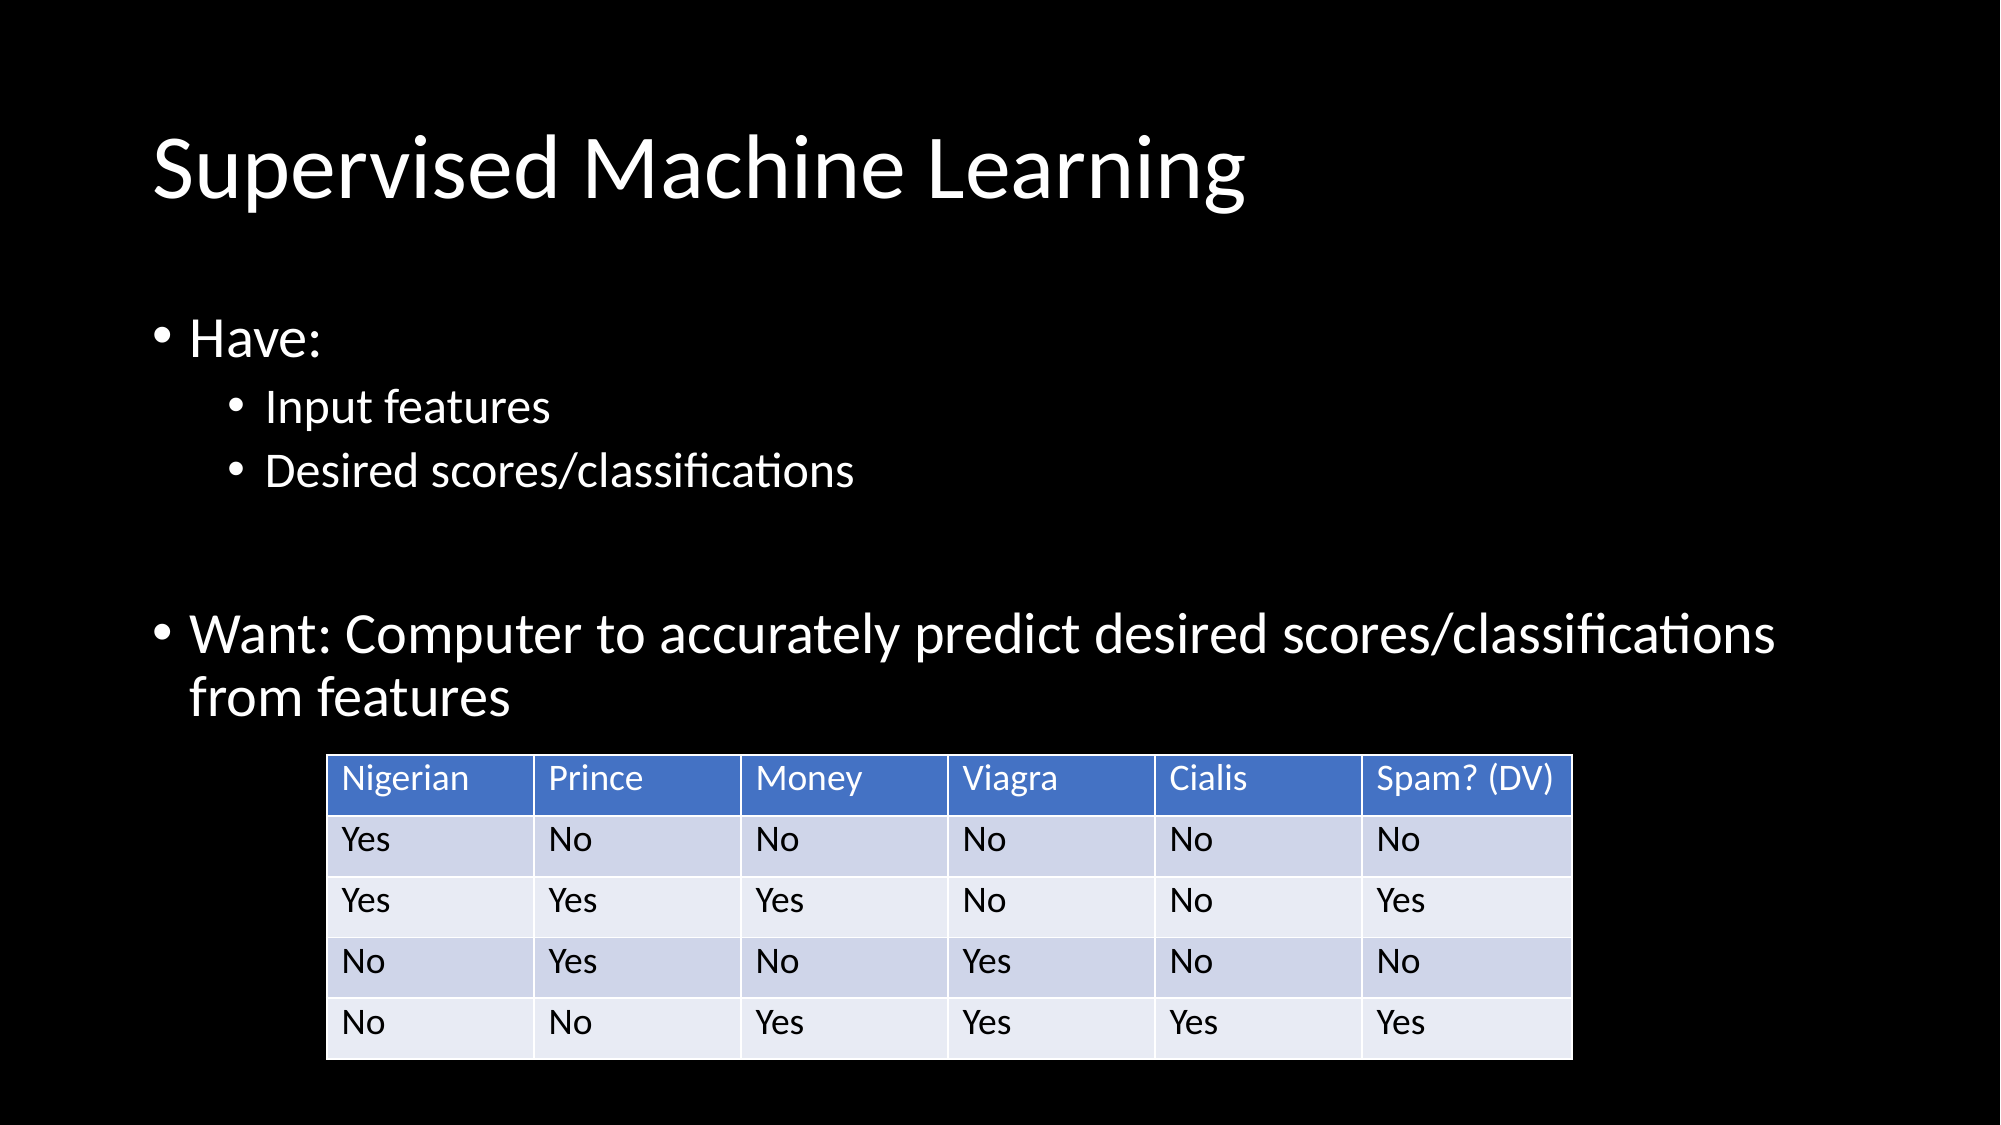

# Supervised Machine Learning
Have:
Input features
Desired scores/classifications

Want: Computer to accurately predict desired scores/classifications from features

| Nigerian | Prince | Money | Viagra | Cialis | Spam? (DV) |
| --- | --- | --- | --- | --- | --- |
| Yes | No | No | No | No | No |
| Yes | Yes | Yes | No | No | Yes |
| No | Yes | No | Yes | No | No |
| No | No | Yes | Yes | Yes | Yes |